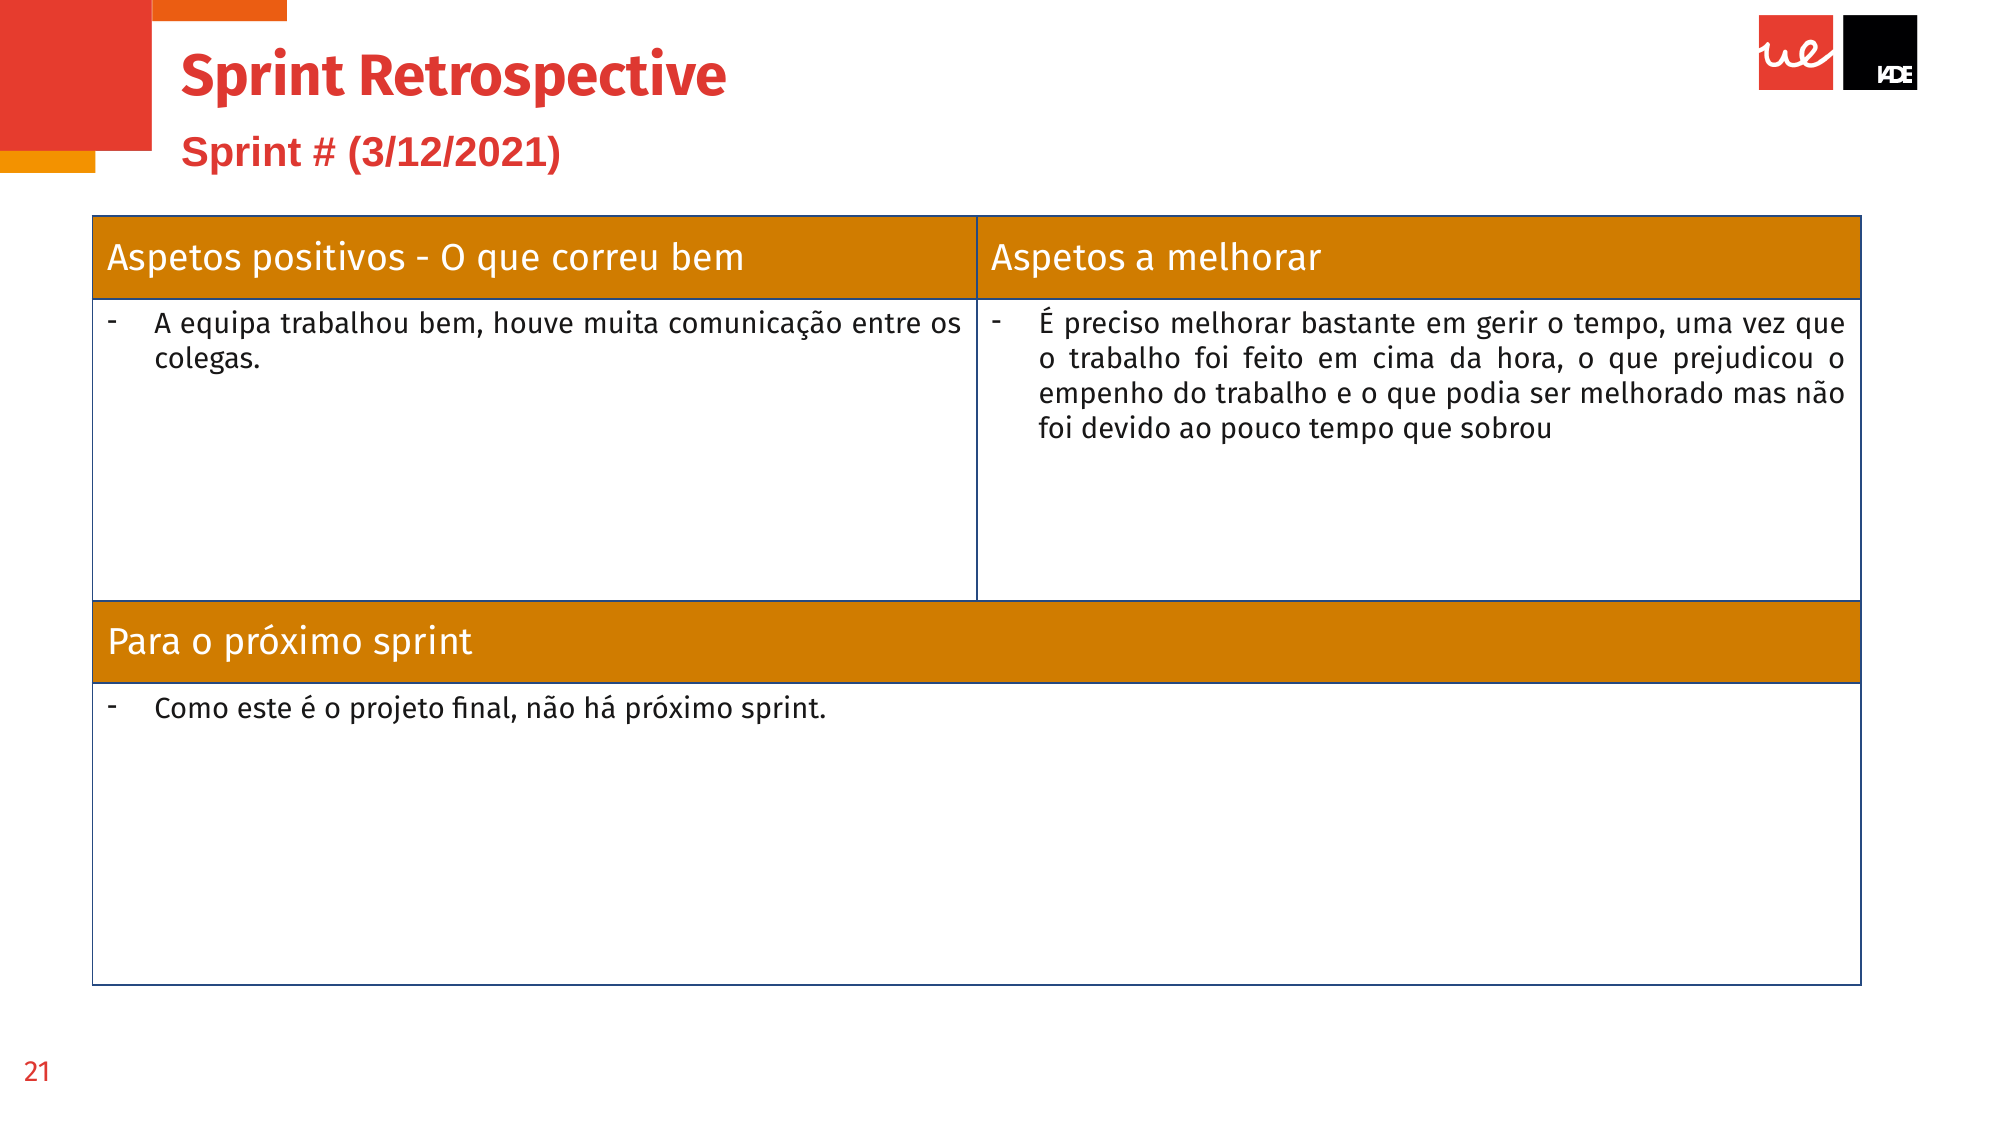

# Sprint Retrospective
Sprint # (3/12/2021)
| Aspetos positivos - O que correu bem | Aspetos a melhorar |
| --- | --- |
| A equipa trabalhou bem, houve muita comunicação entre os colegas. | É preciso melhorar bastante em gerir o tempo, uma vez que o trabalho foi feito em cima da hora, o que prejudicou o empenho do trabalho e o que podia ser melhorado mas não foi devido ao pouco tempo que sobrou |
| Para o próximo sprint |  |
| Como este é o projeto final, não há próximo sprint. |  |
21